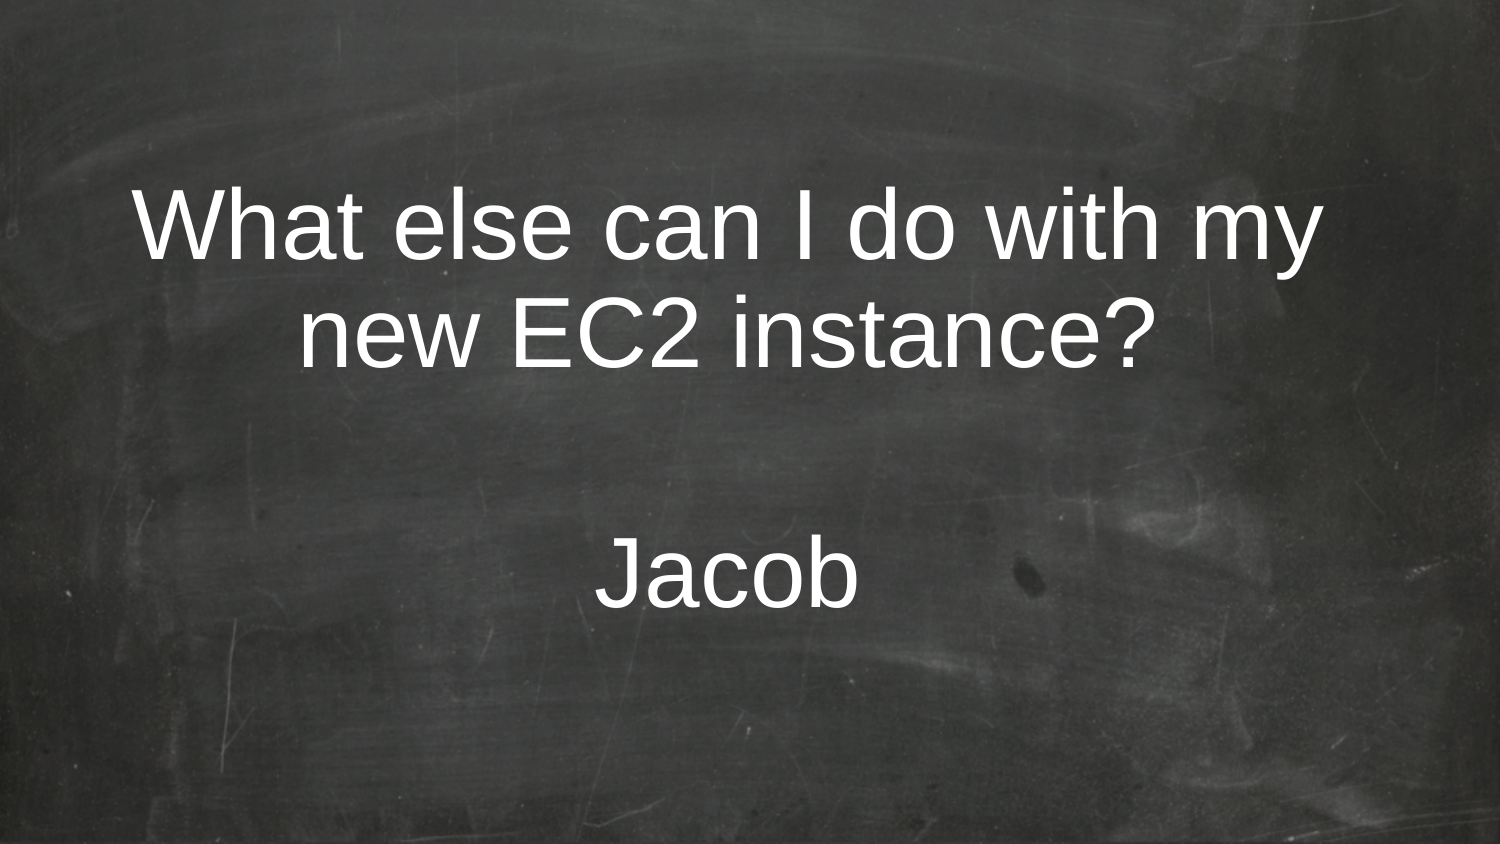

What else can I do with my new EC2 instance?

Jacob